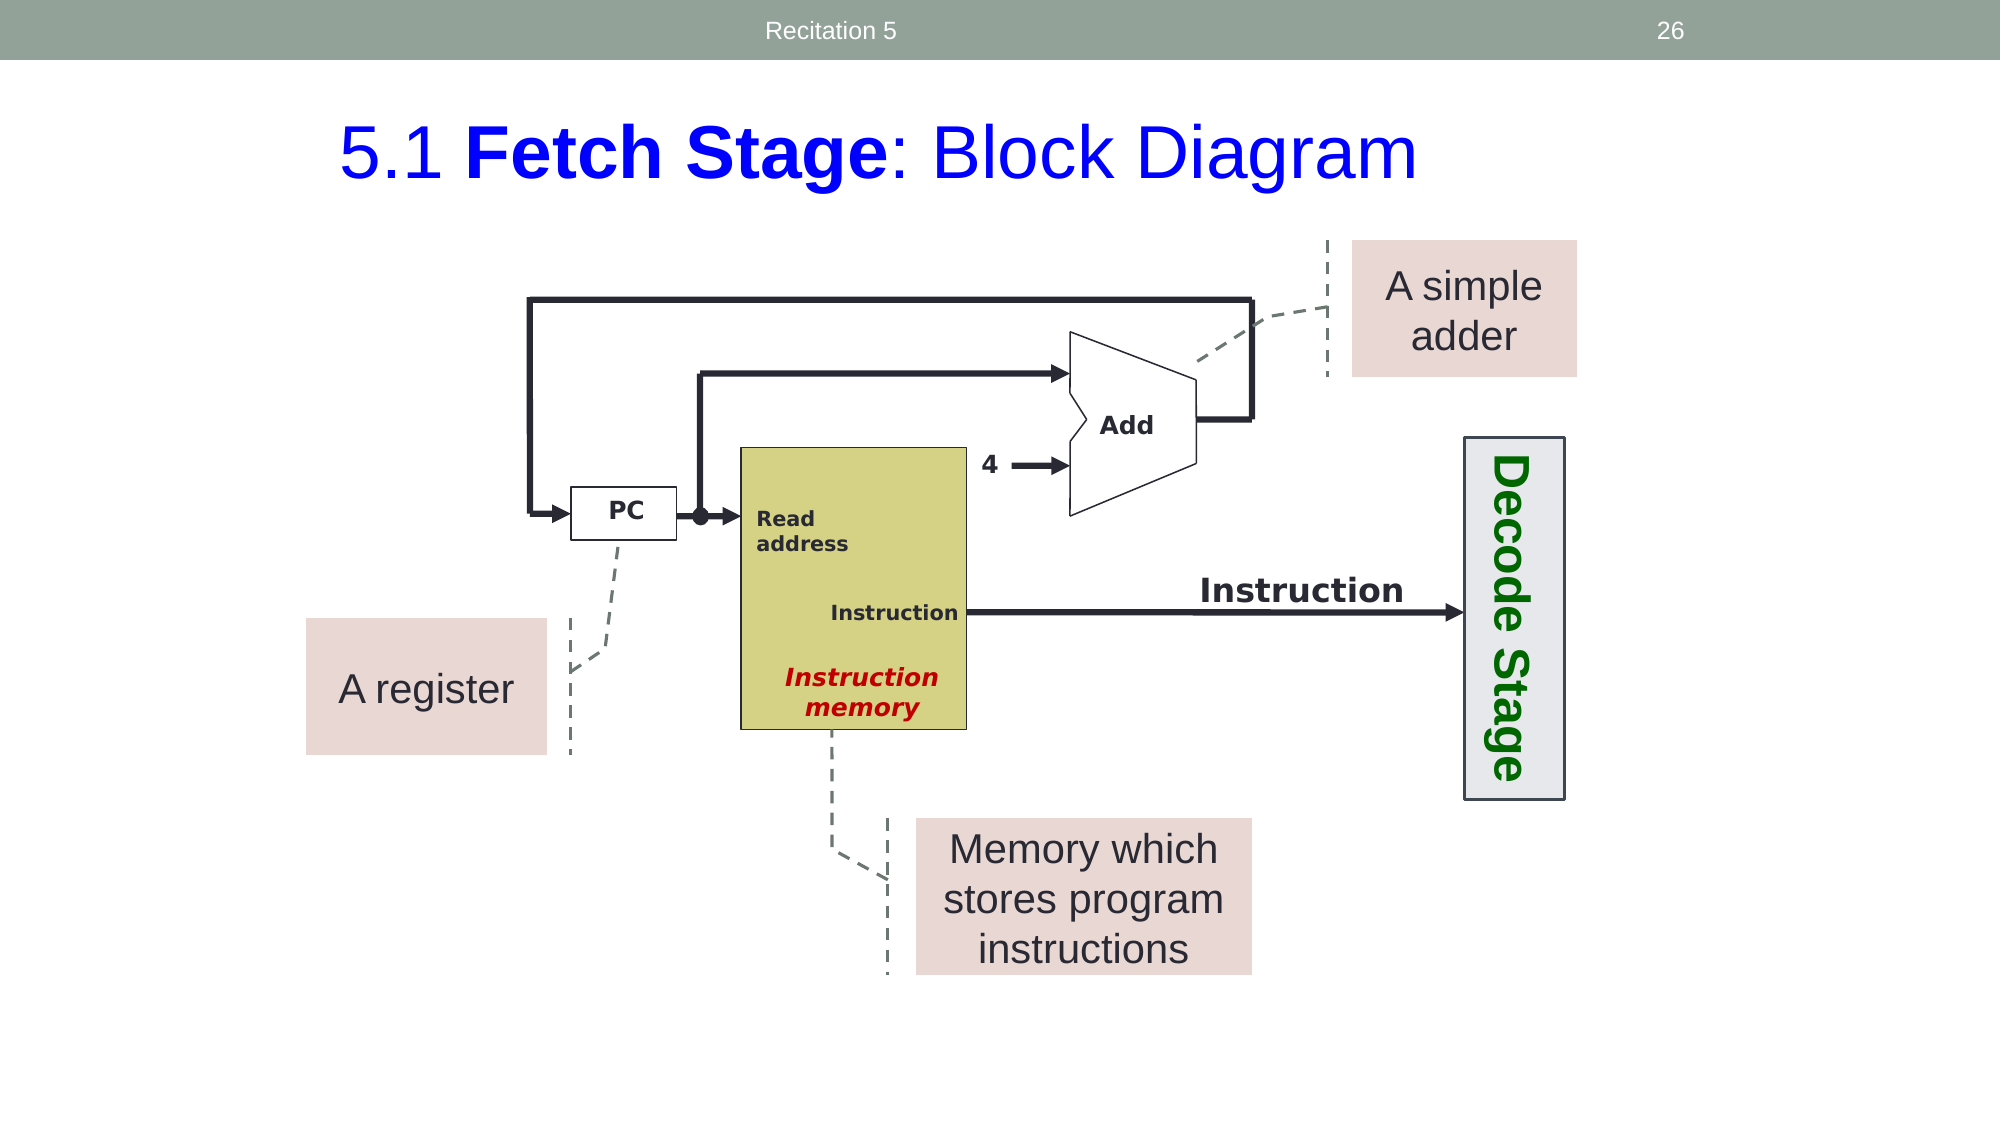

Recitation 5
26
5.1 Fetch Stage: Block Diagram
A simple adder

Add

Decode Stage
4

PC
Read
address

Instruction
Instruction

A register
Instruction
memory
Memory which stores program instructions